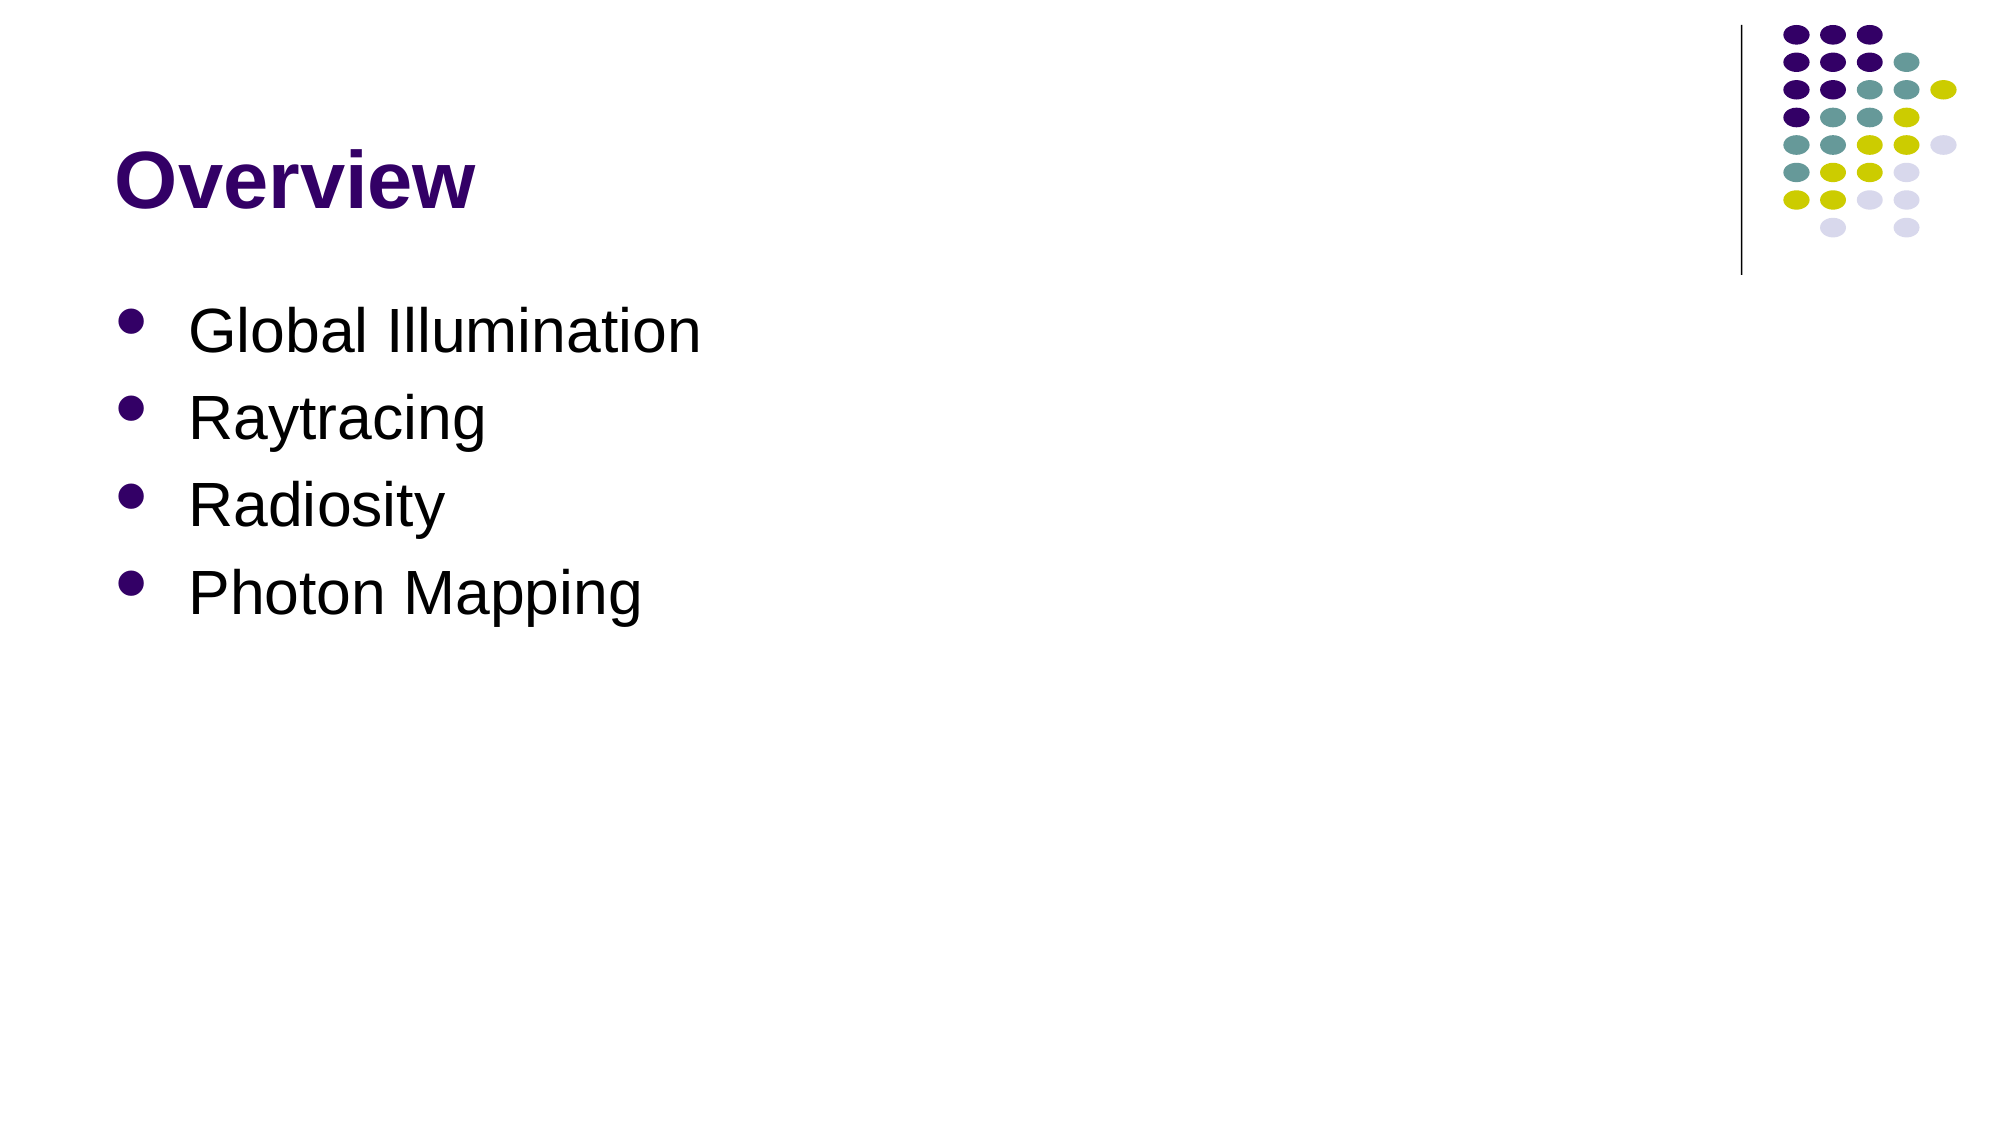

# Overview
 Global Illumination
 Raytracing
 Radiosity
 Photon Mapping